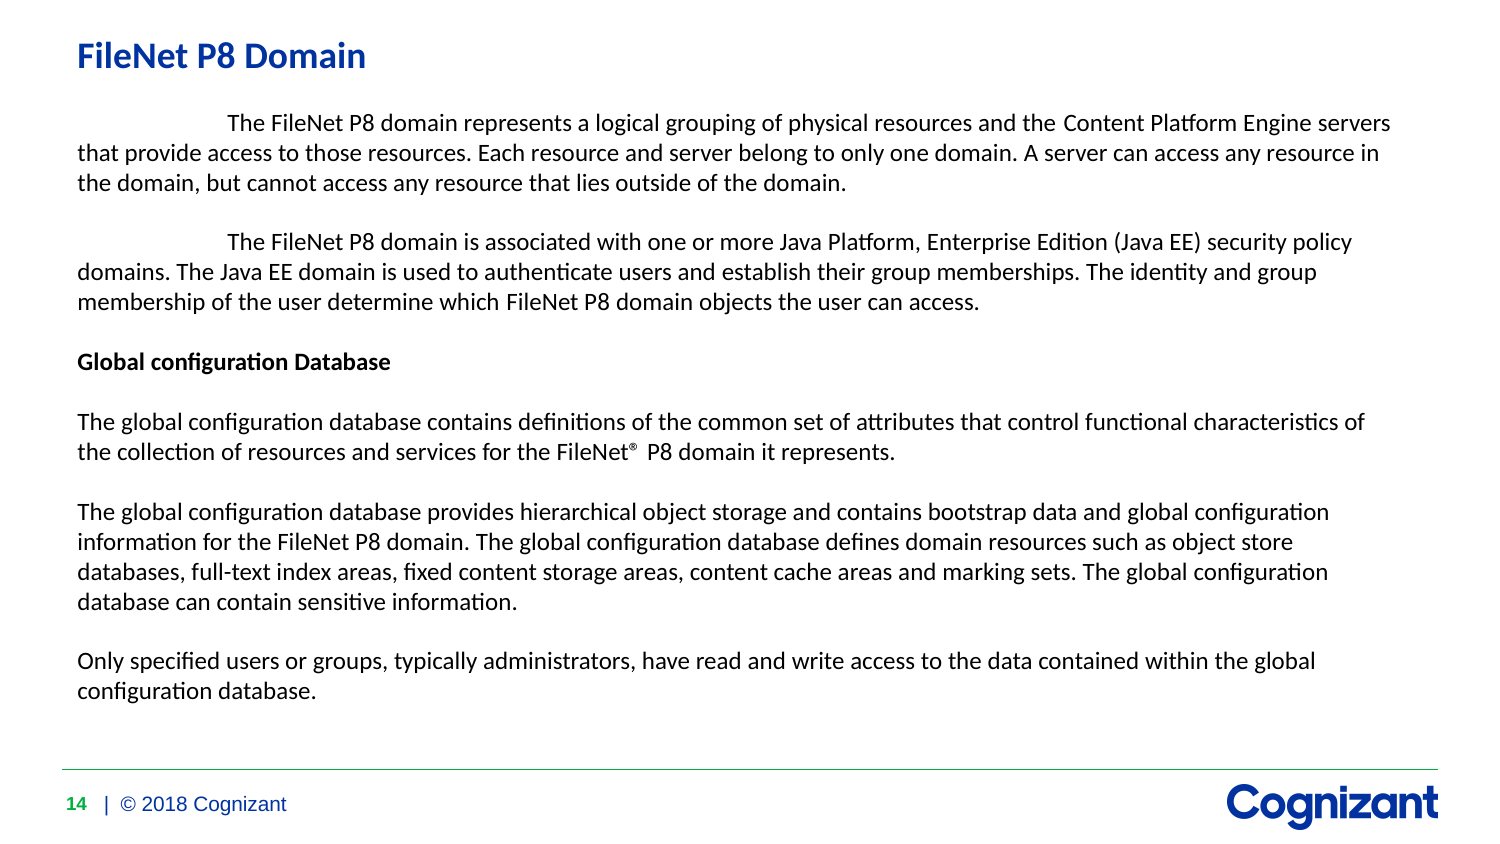

FileNet P8 Domain

	The FileNet P8 domain represents a logical grouping of physical resources and the Content Platform Engine servers that provide access to those resources. Each resource and server belong to only one domain. A server can access any resource in the domain, but cannot access any resource that lies outside of the domain.

	The FileNet P8 domain is associated with one or more Java Platform, Enterprise Edition (Java EE) security policy domains. The Java EE domain is used to authenticate users and establish their group memberships. The identity and group membership of the user determine which FileNet P8 domain objects the user can access.

Global configuration Database

The global configuration database contains definitions of the common set of attributes that control functional characteristics of the collection of resources and services for the FileNet® P8 domain it represents.

The global configuration database provides hierarchical object storage and contains bootstrap data and global configuration information for the FileNet P8 domain. The global configuration database defines domain resources such as object store databases, full-text index areas, fixed content storage areas, content cache areas and marking sets. The global configuration database can contain sensitive information.

Only specified users or groups, typically administrators, have read and write access to the data contained within the global configuration database.

14